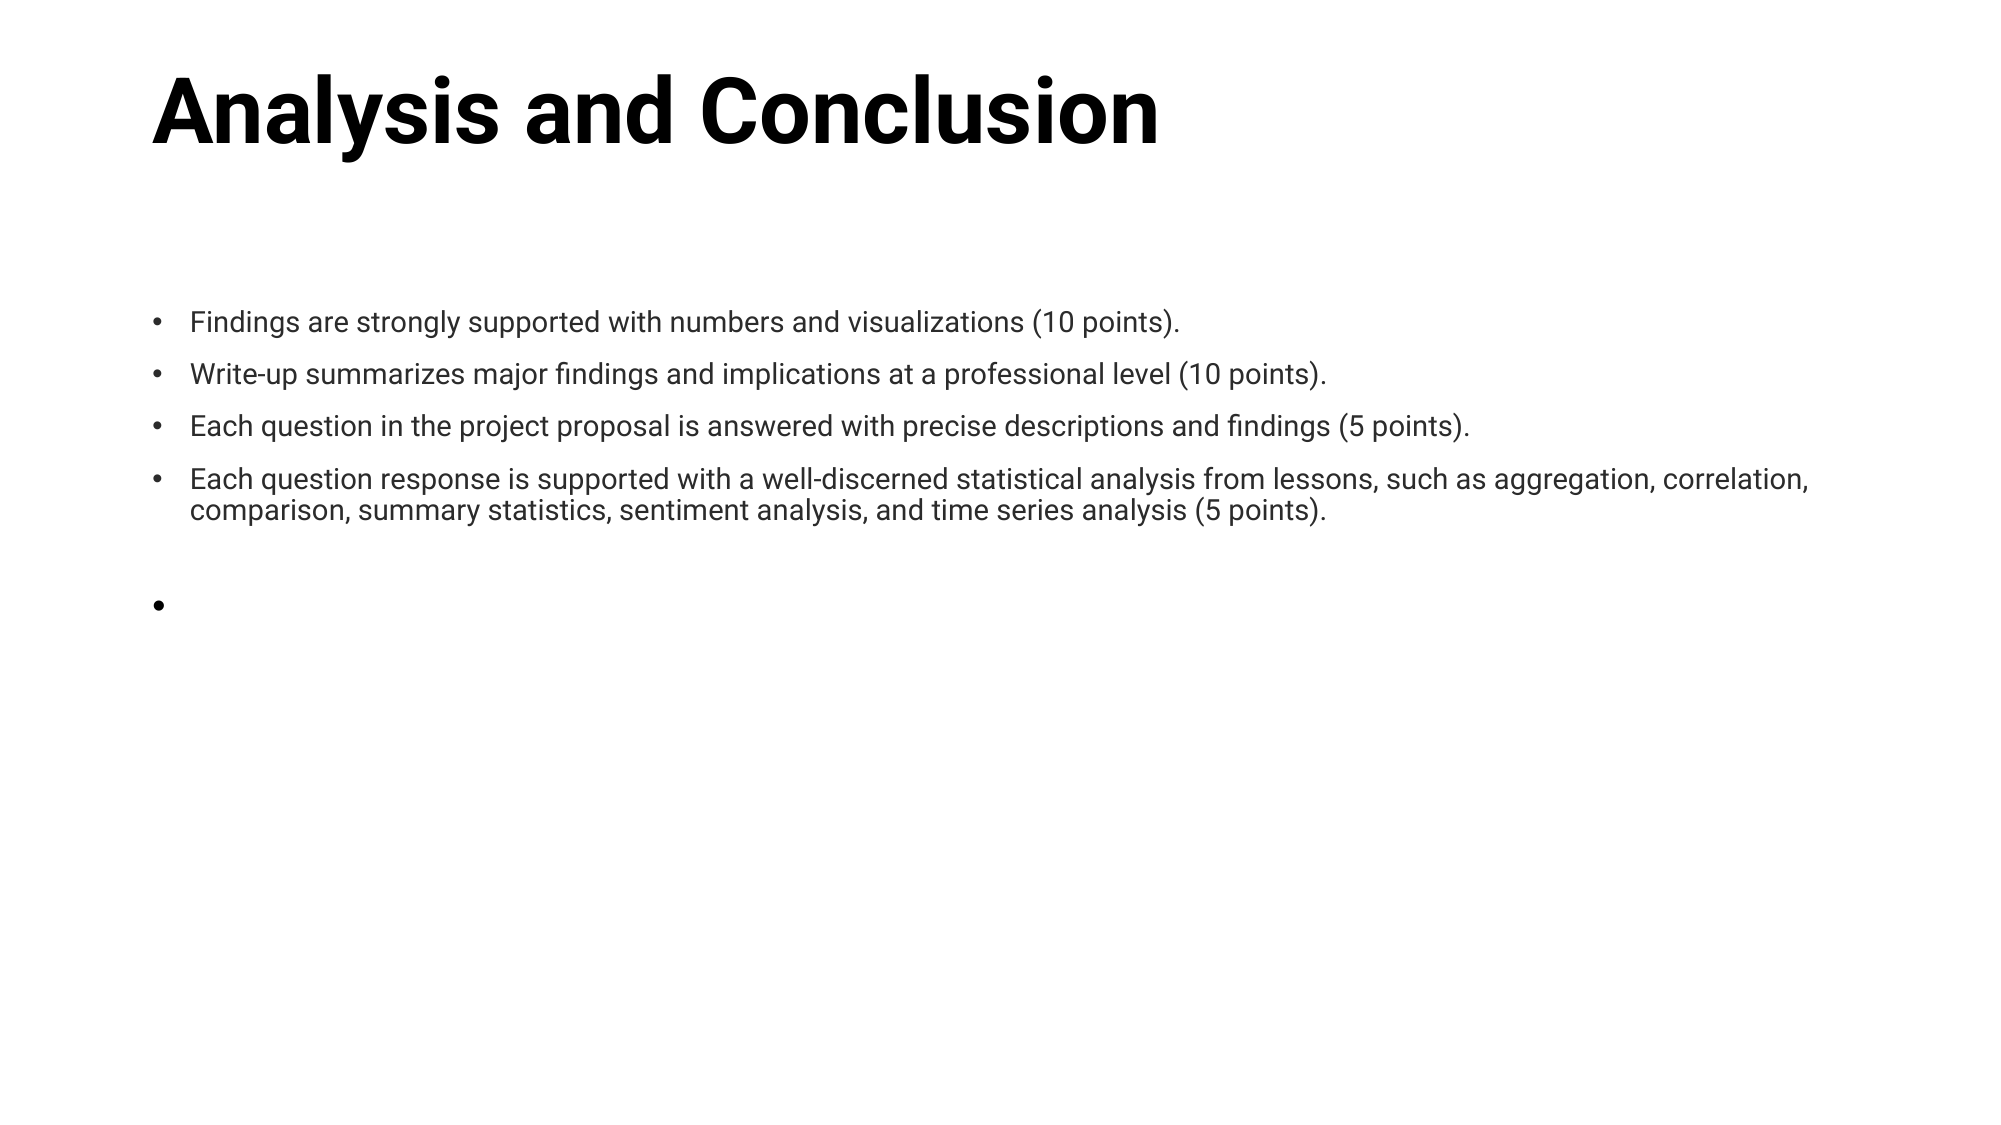

# Analysis and Conclusion
Findings are strongly supported with numbers and visualizations (10 points).
Write-up summarizes major findings and implications at a professional level (10 points).
Each question in the project proposal is answered with precise descriptions and findings (5 points).
Each question response is supported with a well-discerned statistical analysis from lessons, such as aggregation, correlation, comparison, summary statistics, sentiment analysis, and time series analysis (5 points).